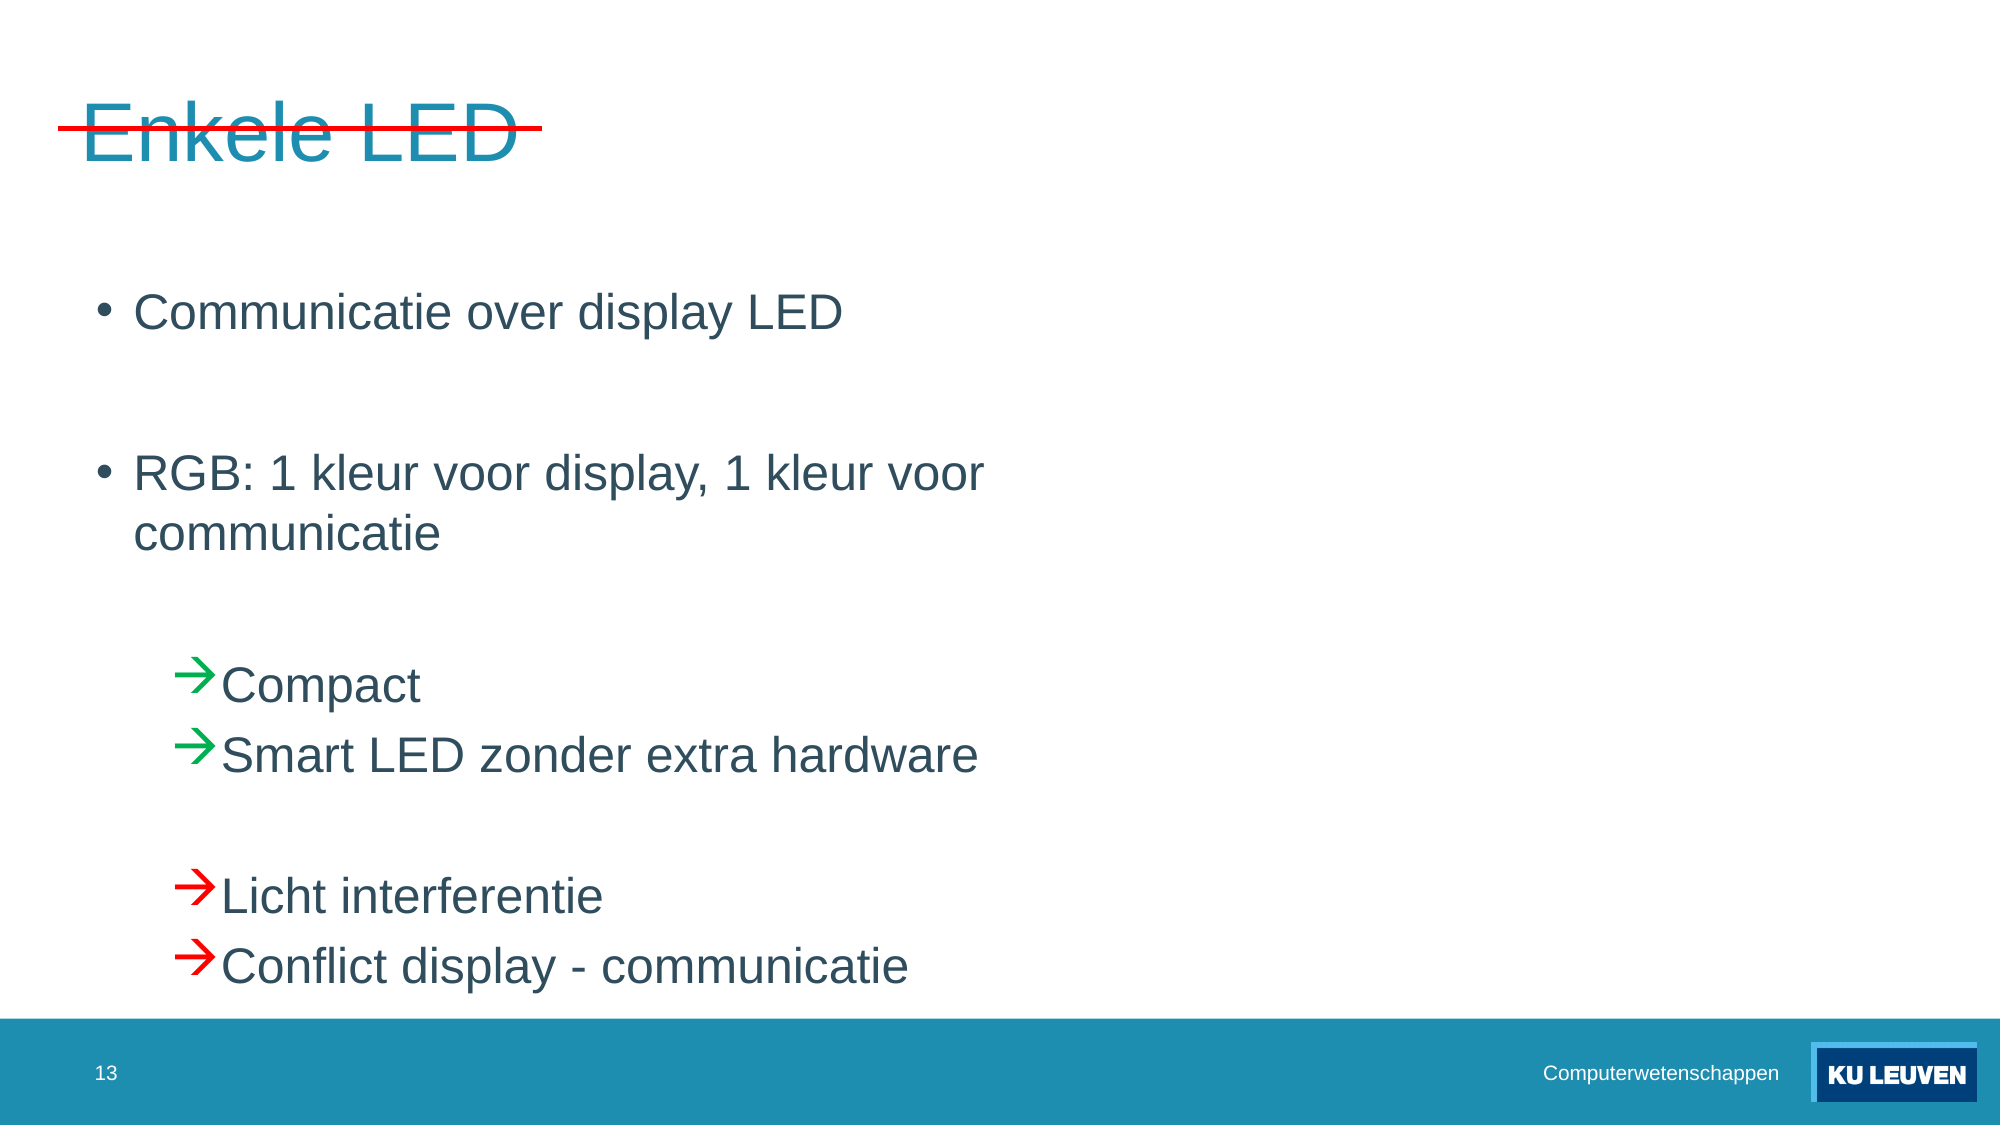

# Enkele LED
Communicatie over display LED

RGB: 1 kleur voor display, 1 kleur voor communicatie

Compact
Smart LED zonder extra hardware

Licht interferentie
Conflict display - communicatie
13
Computerwetenschappen